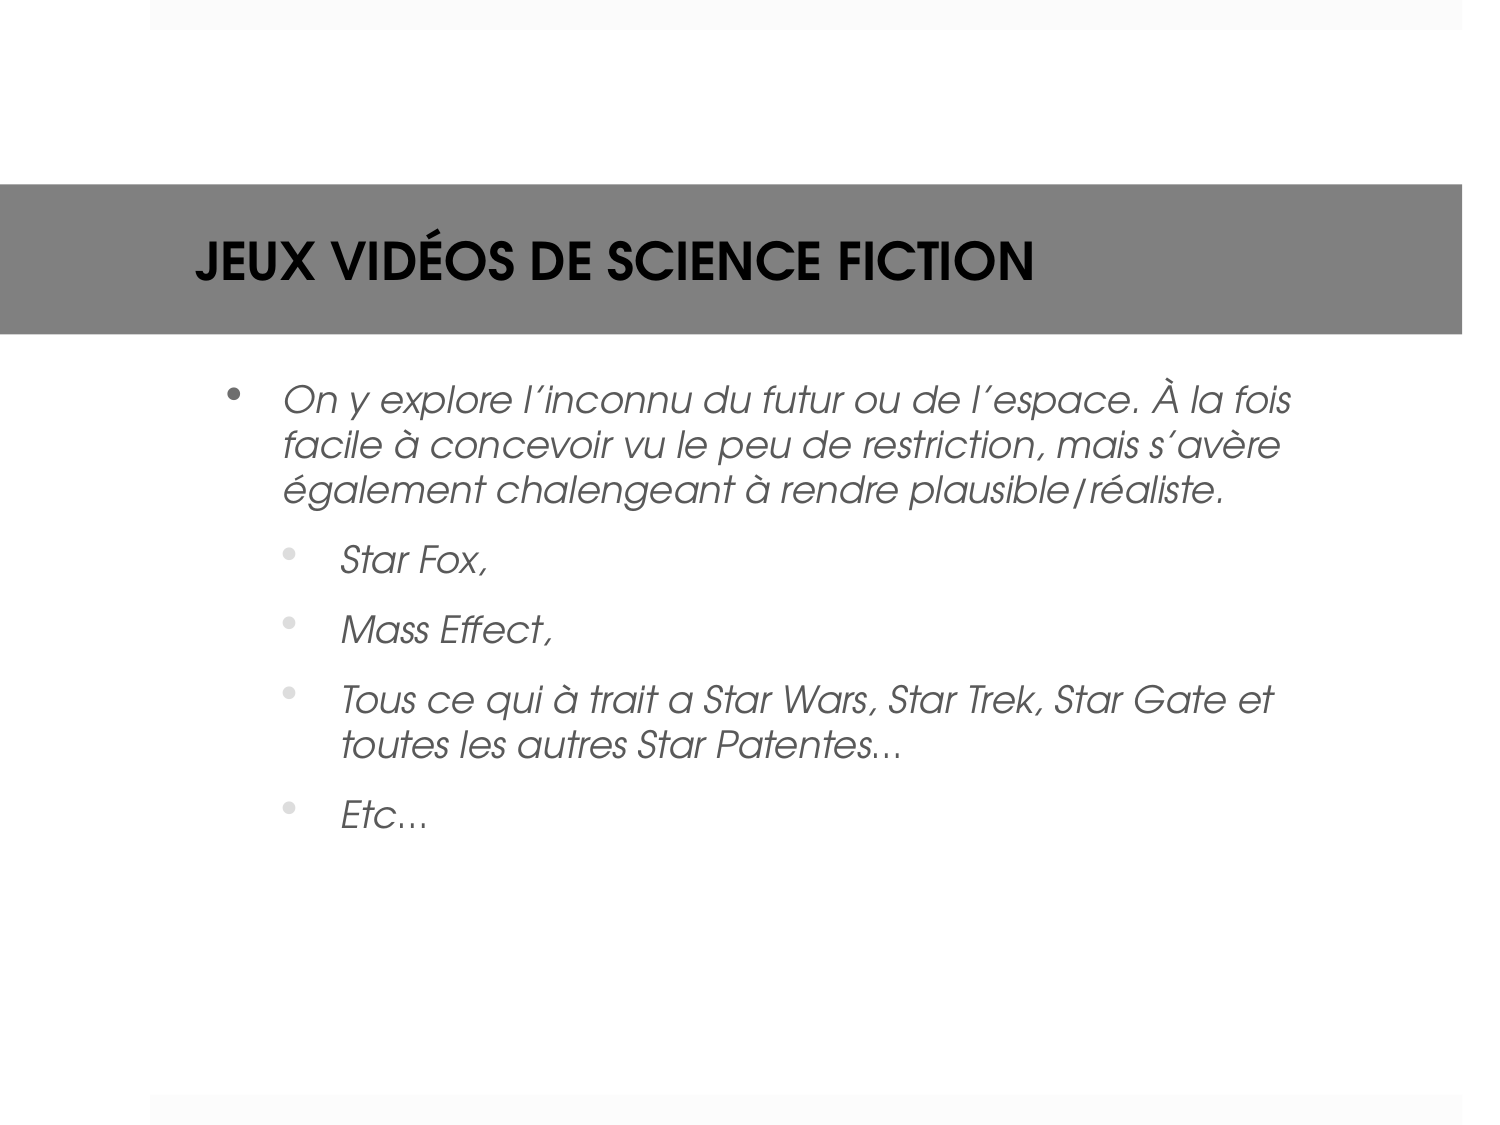

# Jeux vidéos de Science fiction
On y explore l’inconnu du futur ou de l’espace. À la fois facile à concevoir vu le peu de restriction, mais s’avère également chalengeant à rendre plausible/réaliste.
Star Fox,
Mass Effect,
Tous ce qui à trait a Star Wars, Star Trek, Star Gate et toutes les autres Star Patentes…
Etc…